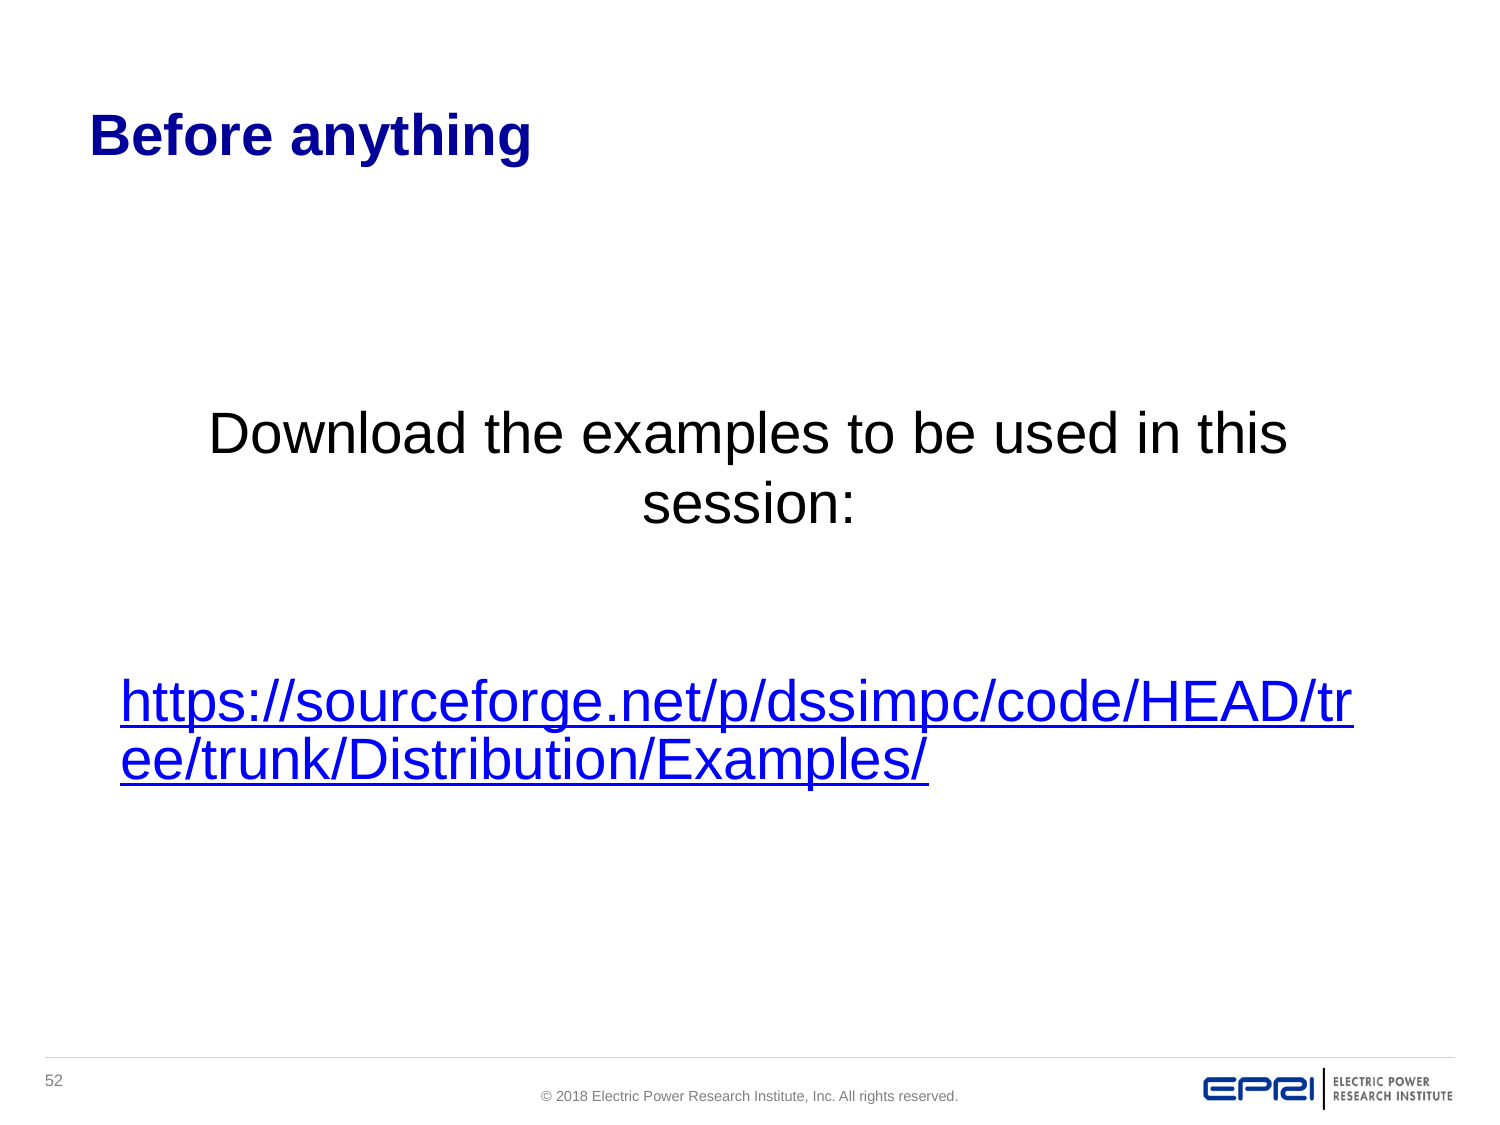

# Before anything
Download the examples to be used in this session:

https://sourceforge.net/p/dssimpc/code/HEAD/tree/trunk/Distribution/Examples/